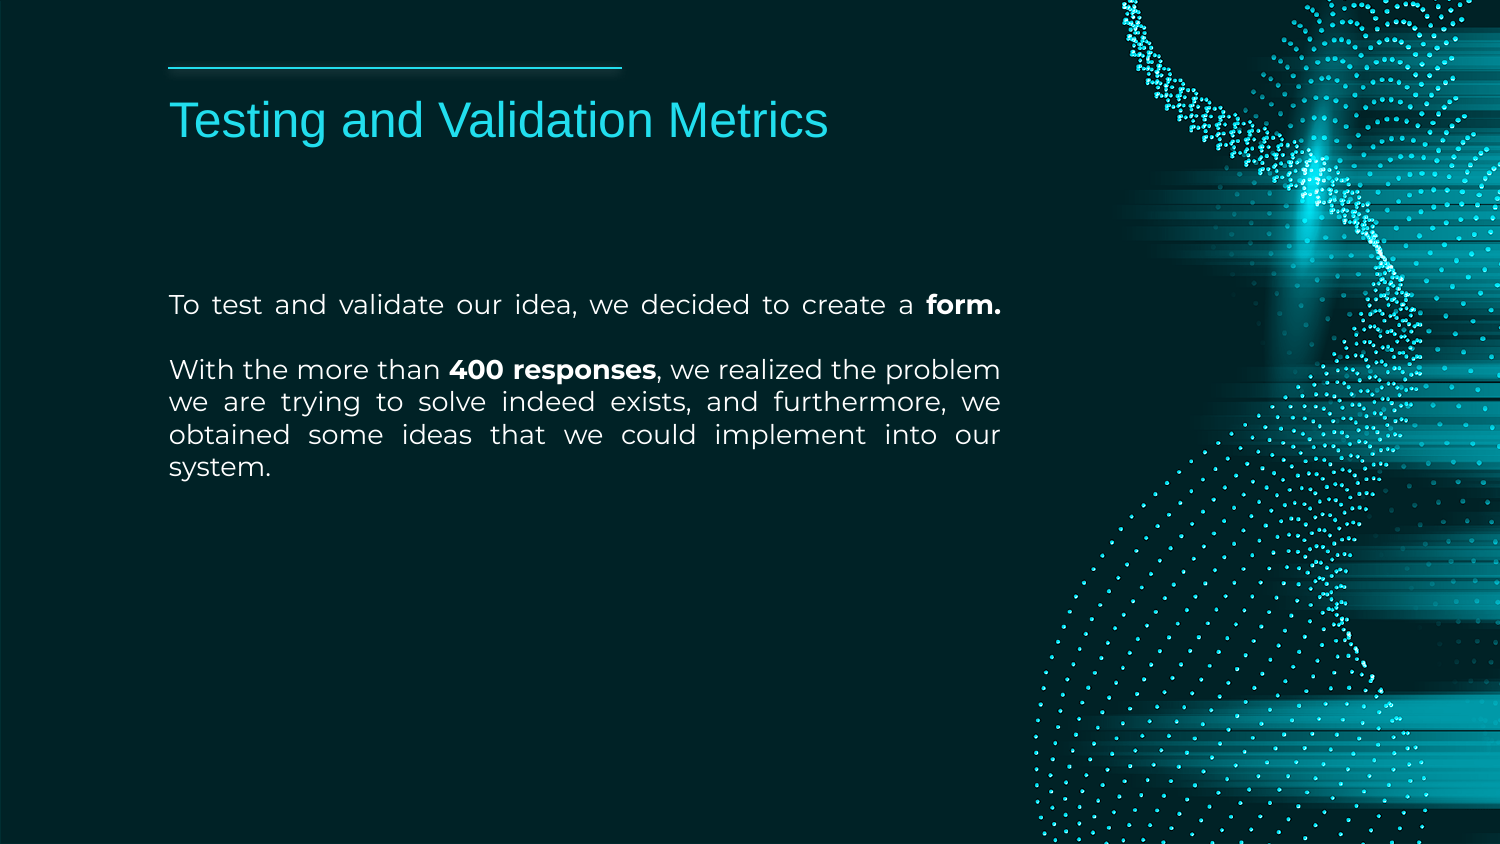

# Testing and Validation Metrics
To test and validate our idea, we decided to create a form.
With the more than 400 responses, we realized the problem we are trying to solve indeed exists, and furthermore, we obtained some ideas that we could implement into our system.